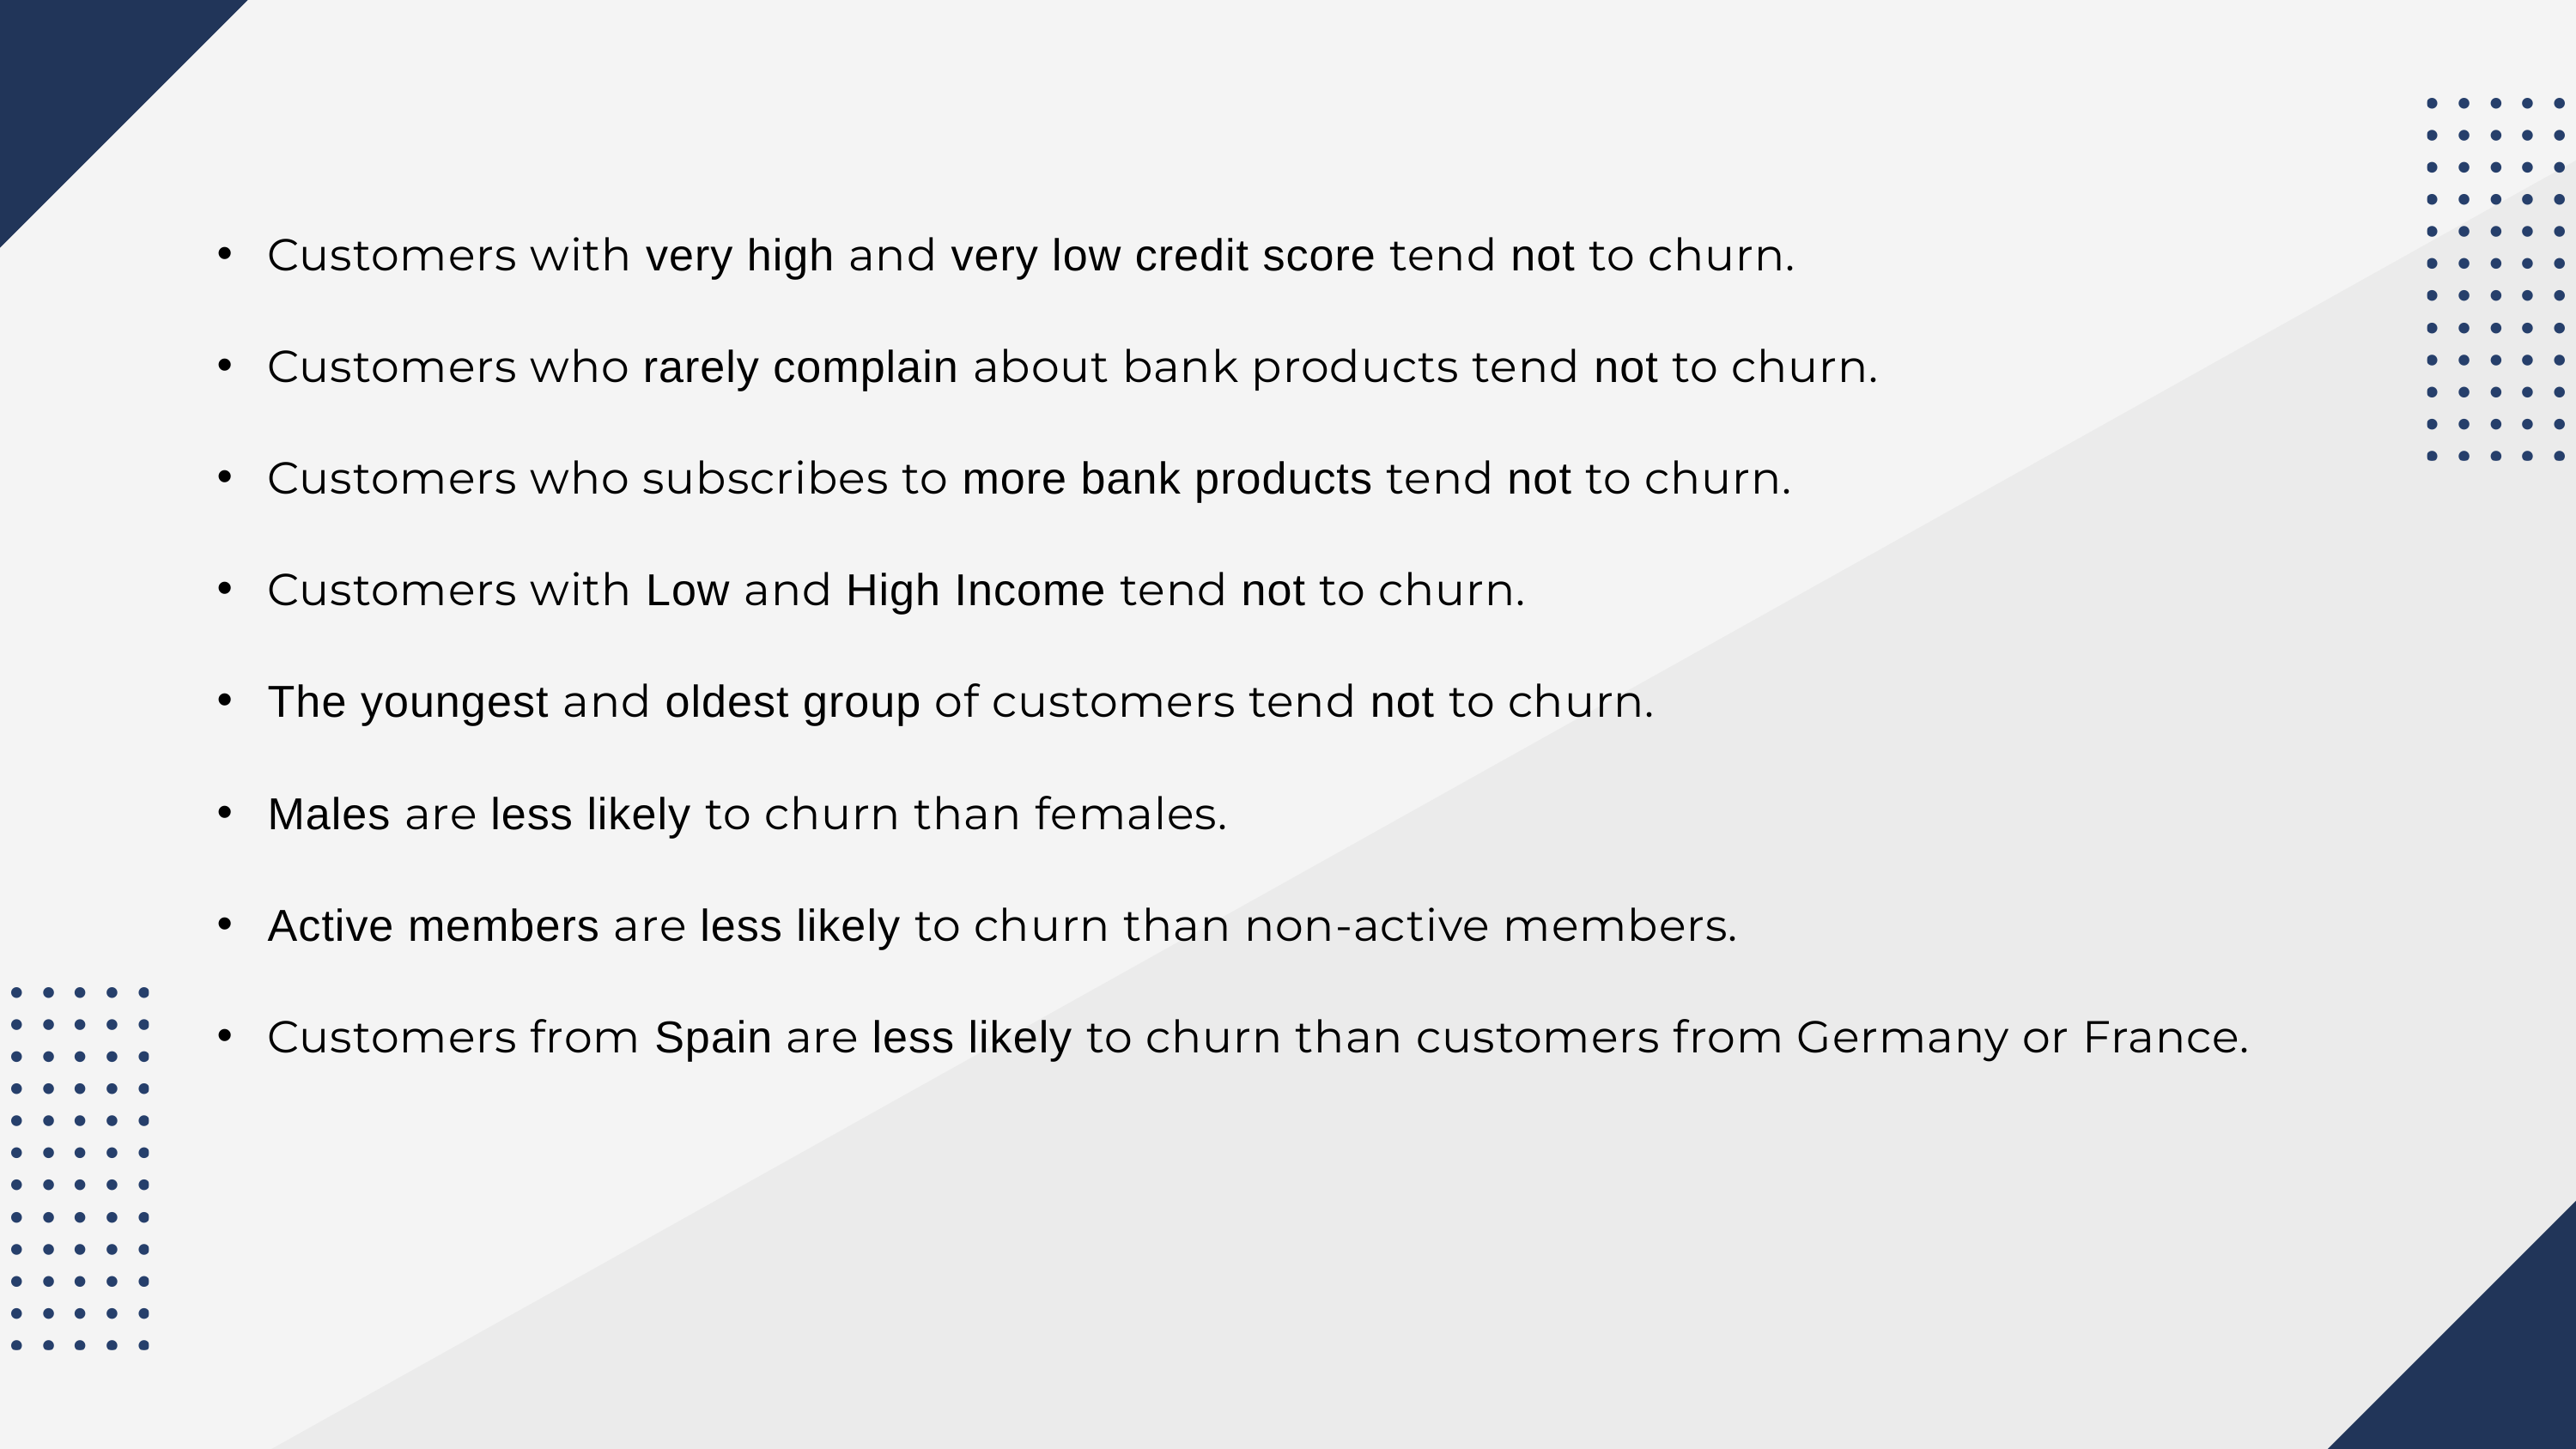

Customers with very high and very low credit score tend not to churn.
 Customers who rarely complain about bank products tend not to churn.
 Customers who subscribes to more bank products tend not to churn.
 Customers with Low and High Income tend not to churn.
 The youngest and oldest group of customers tend not to churn.
 Males are less likely to churn than females.
 Active members are less likely to churn than non-active members.
 Customers from Spain are less likely to churn than customers from Germany or France.